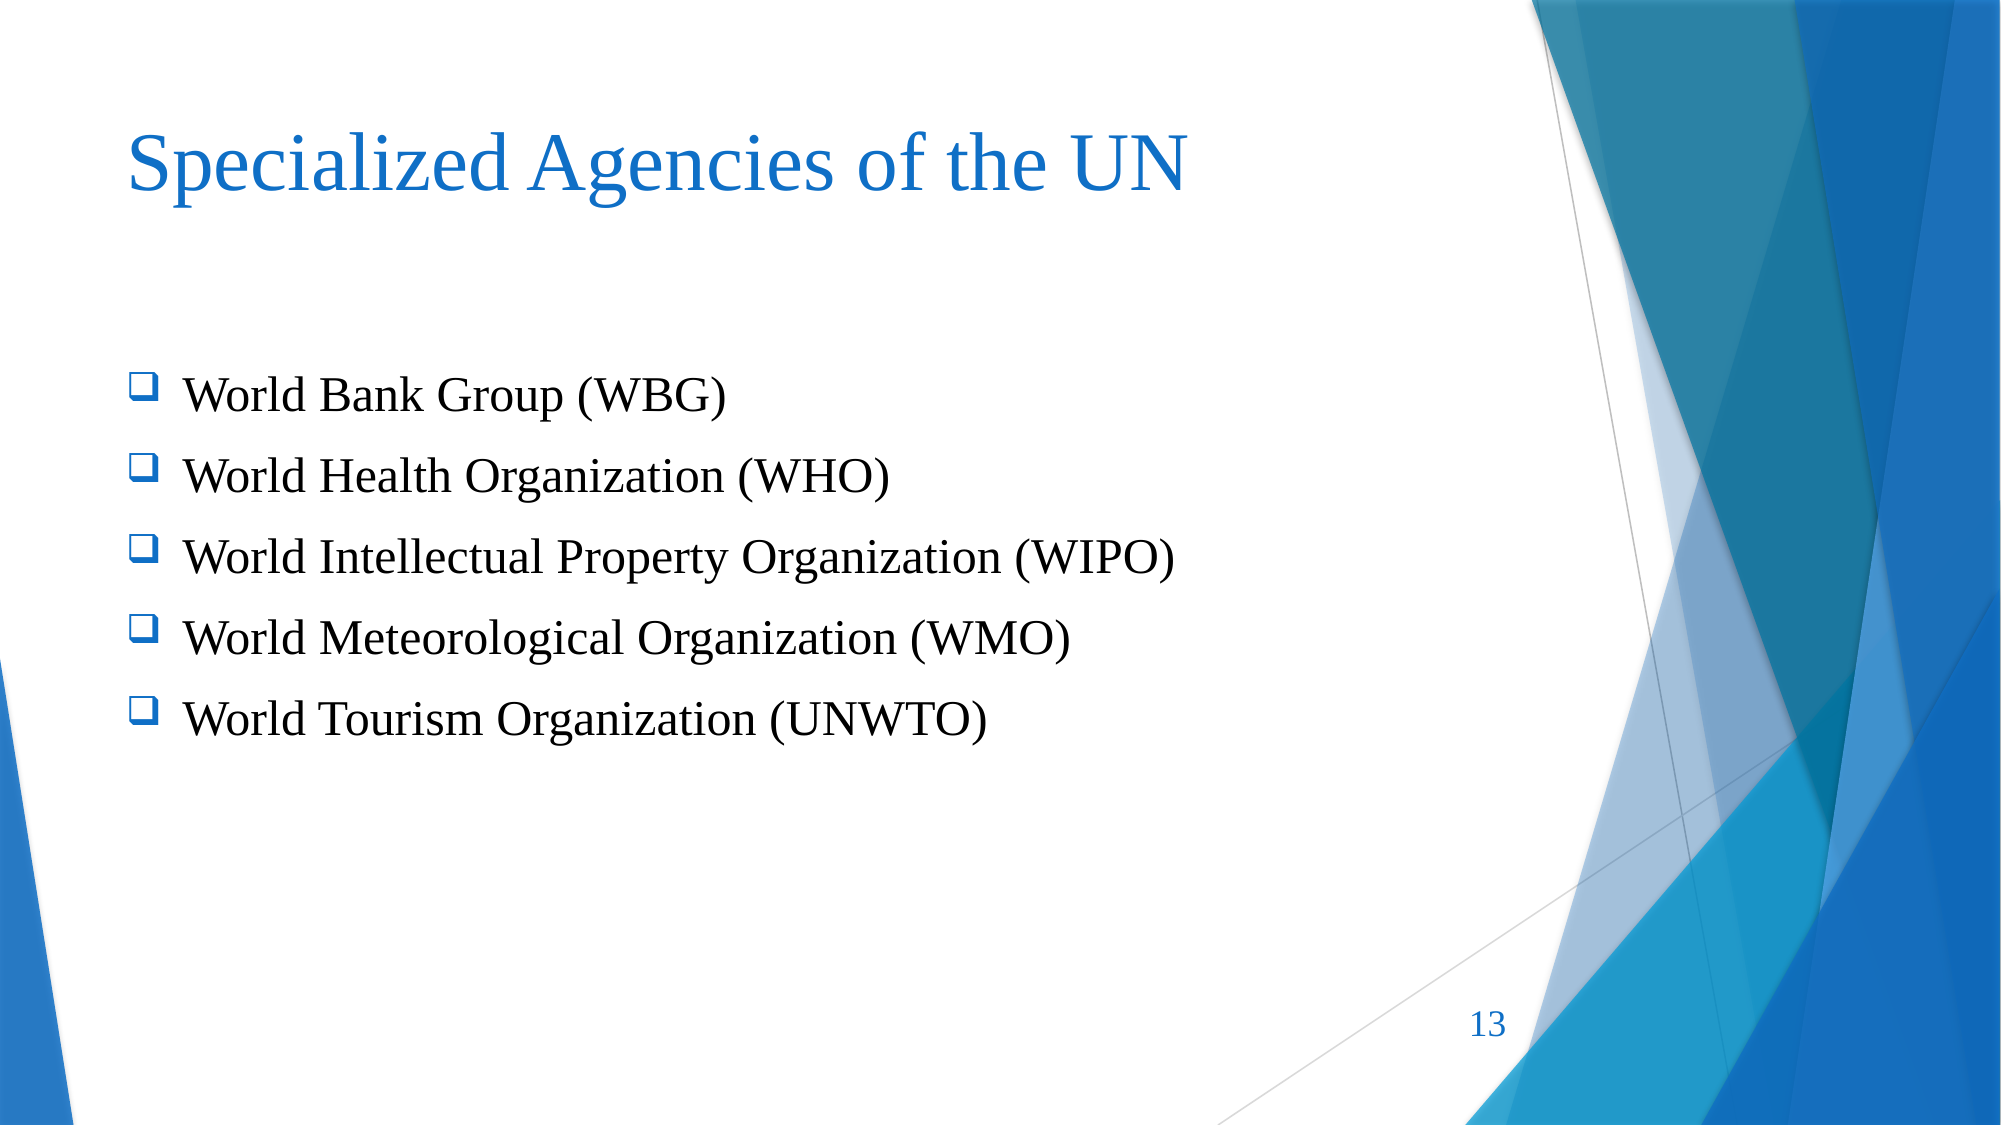

# Specialized Agencies of the UN
World Bank Group (WBG)
World Health Organization (WHO)
World Intellectual Property Organization (WIPO)
World Meteorological Organization (WMO)
World Tourism Organization (UNWTO)
13